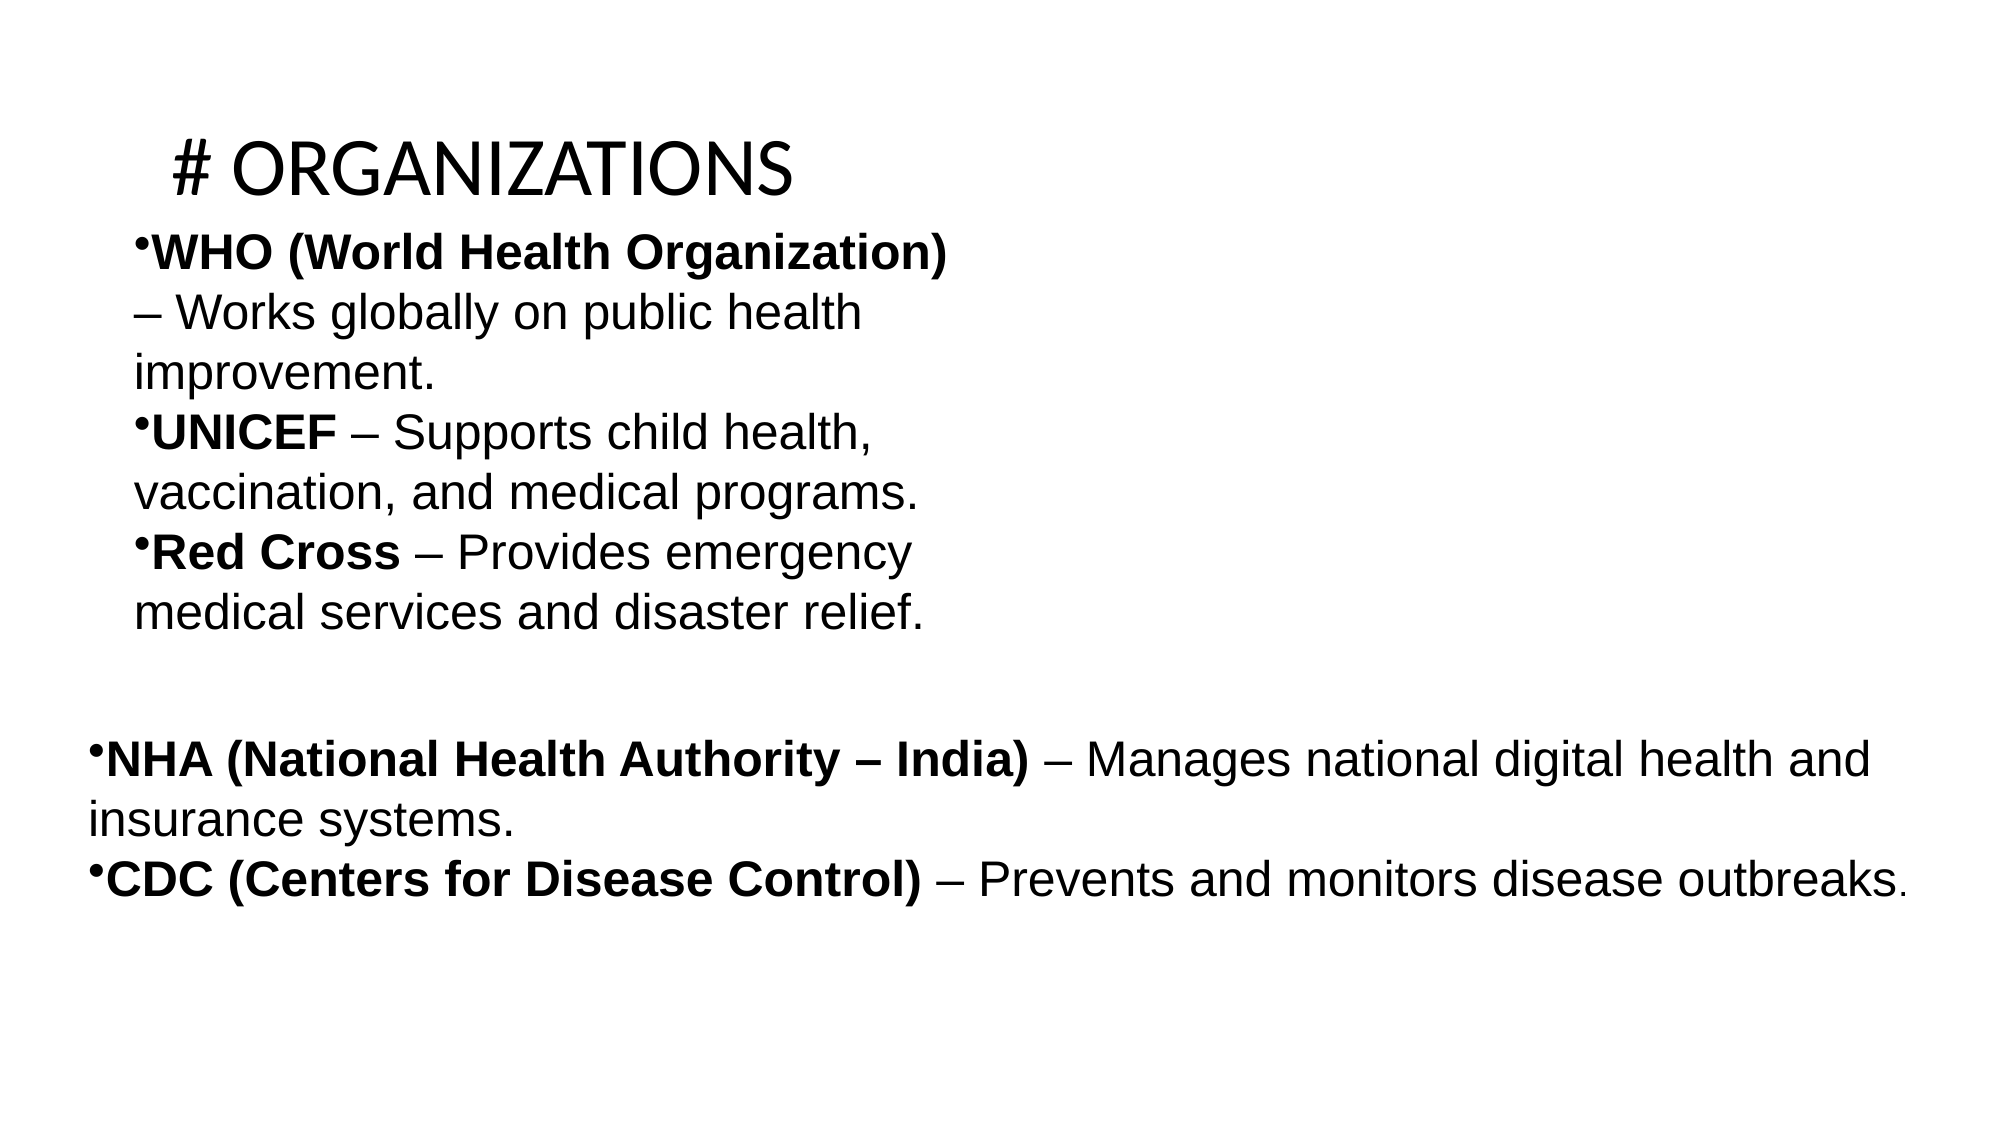

# # ORGANIZATIONS
WHO (World Health Organization) – Works globally on public health improvement.
UNICEF – Supports child health, vaccination, and medical programs.
Red Cross – Provides emergency medical services and disaster relief.
NHA (National Health Authority – India) – Manages national digital health and insurance systems.
CDC (Centers for Disease Control) – Prevents and monitors disease outbreaks.